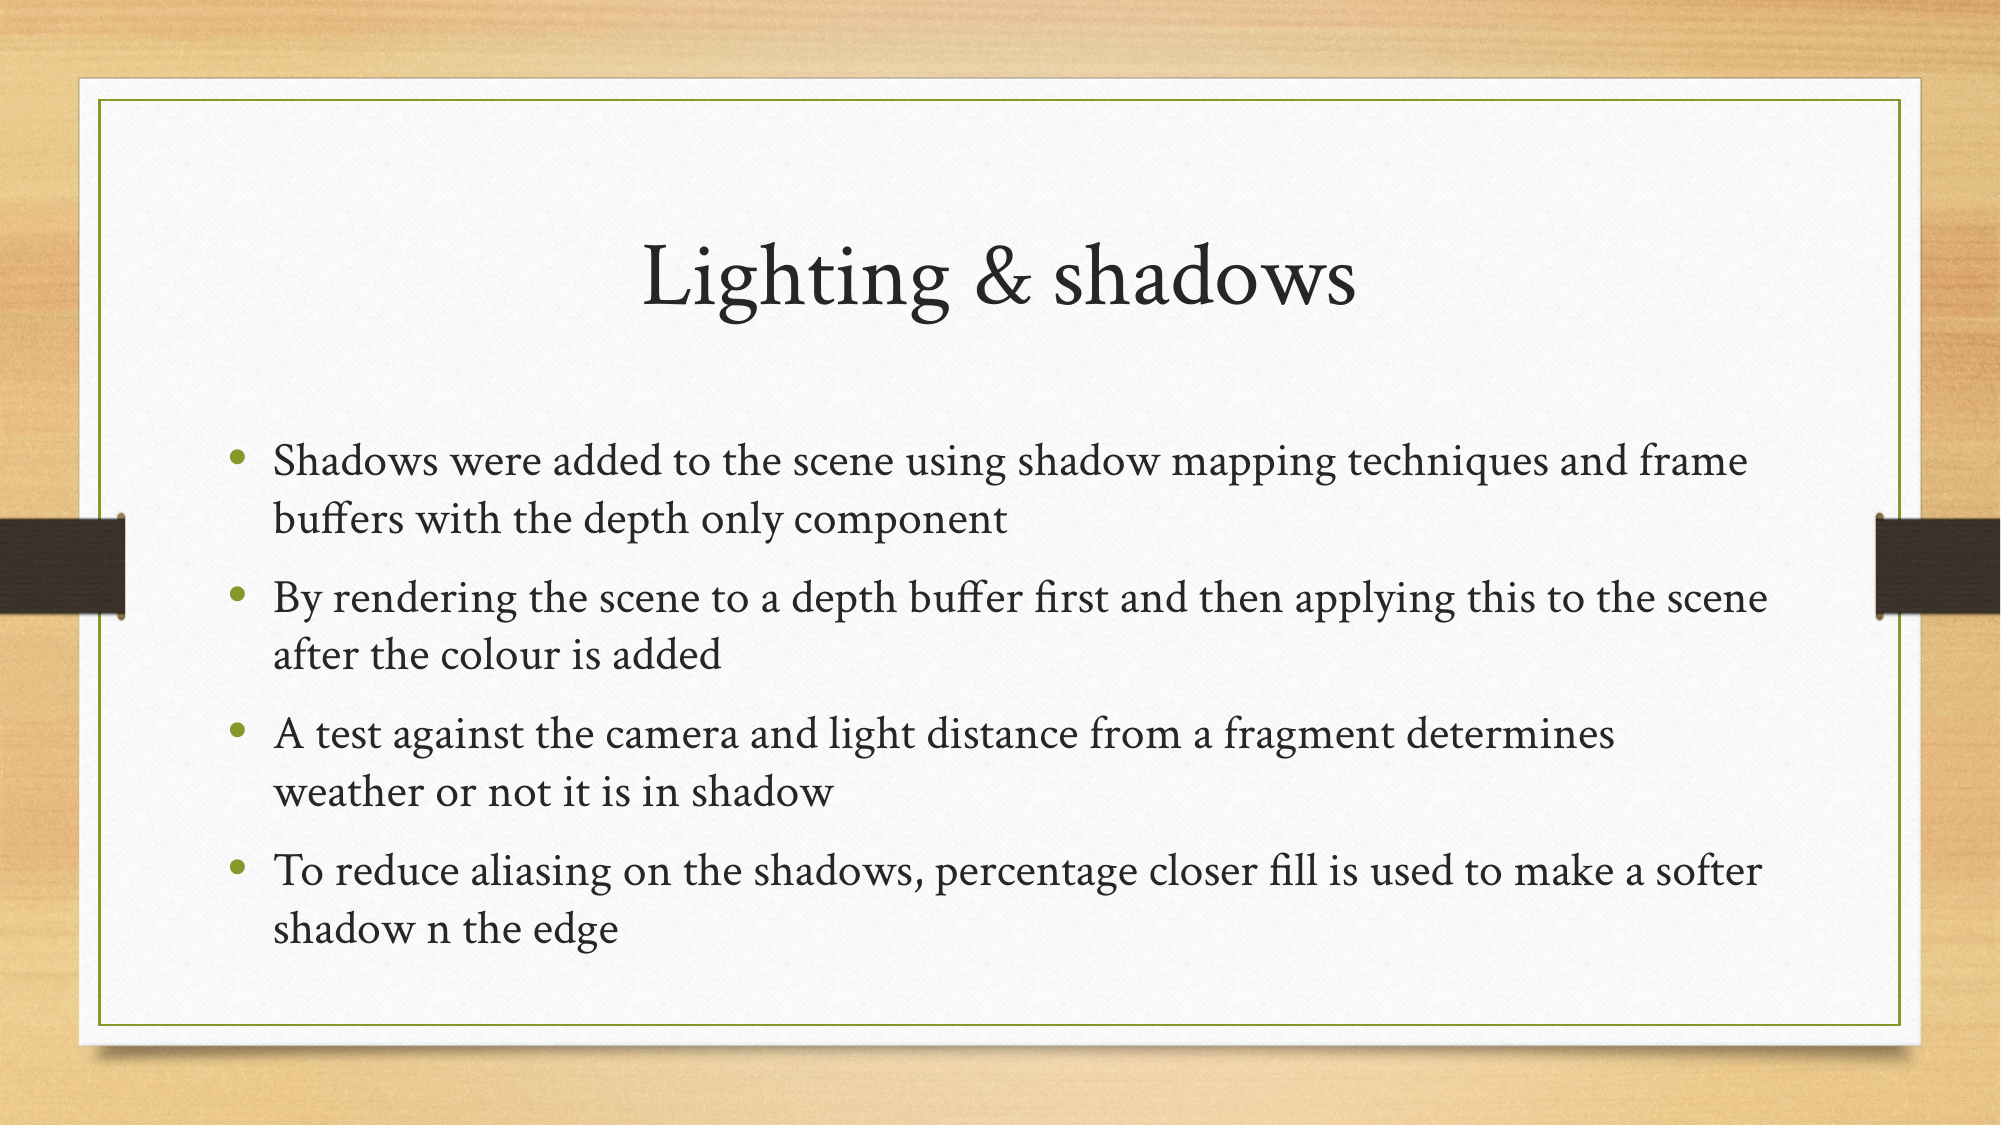

# Lighting & shadows
Shadows were added to the scene using shadow mapping techniques and frame buffers with the depth only component
By rendering the scene to a depth buffer first and then applying this to the scene after the colour is added
A test against the camera and light distance from a fragment determines weather or not it is in shadow
To reduce aliasing on the shadows, percentage closer fill is used to make a softer shadow n the edge